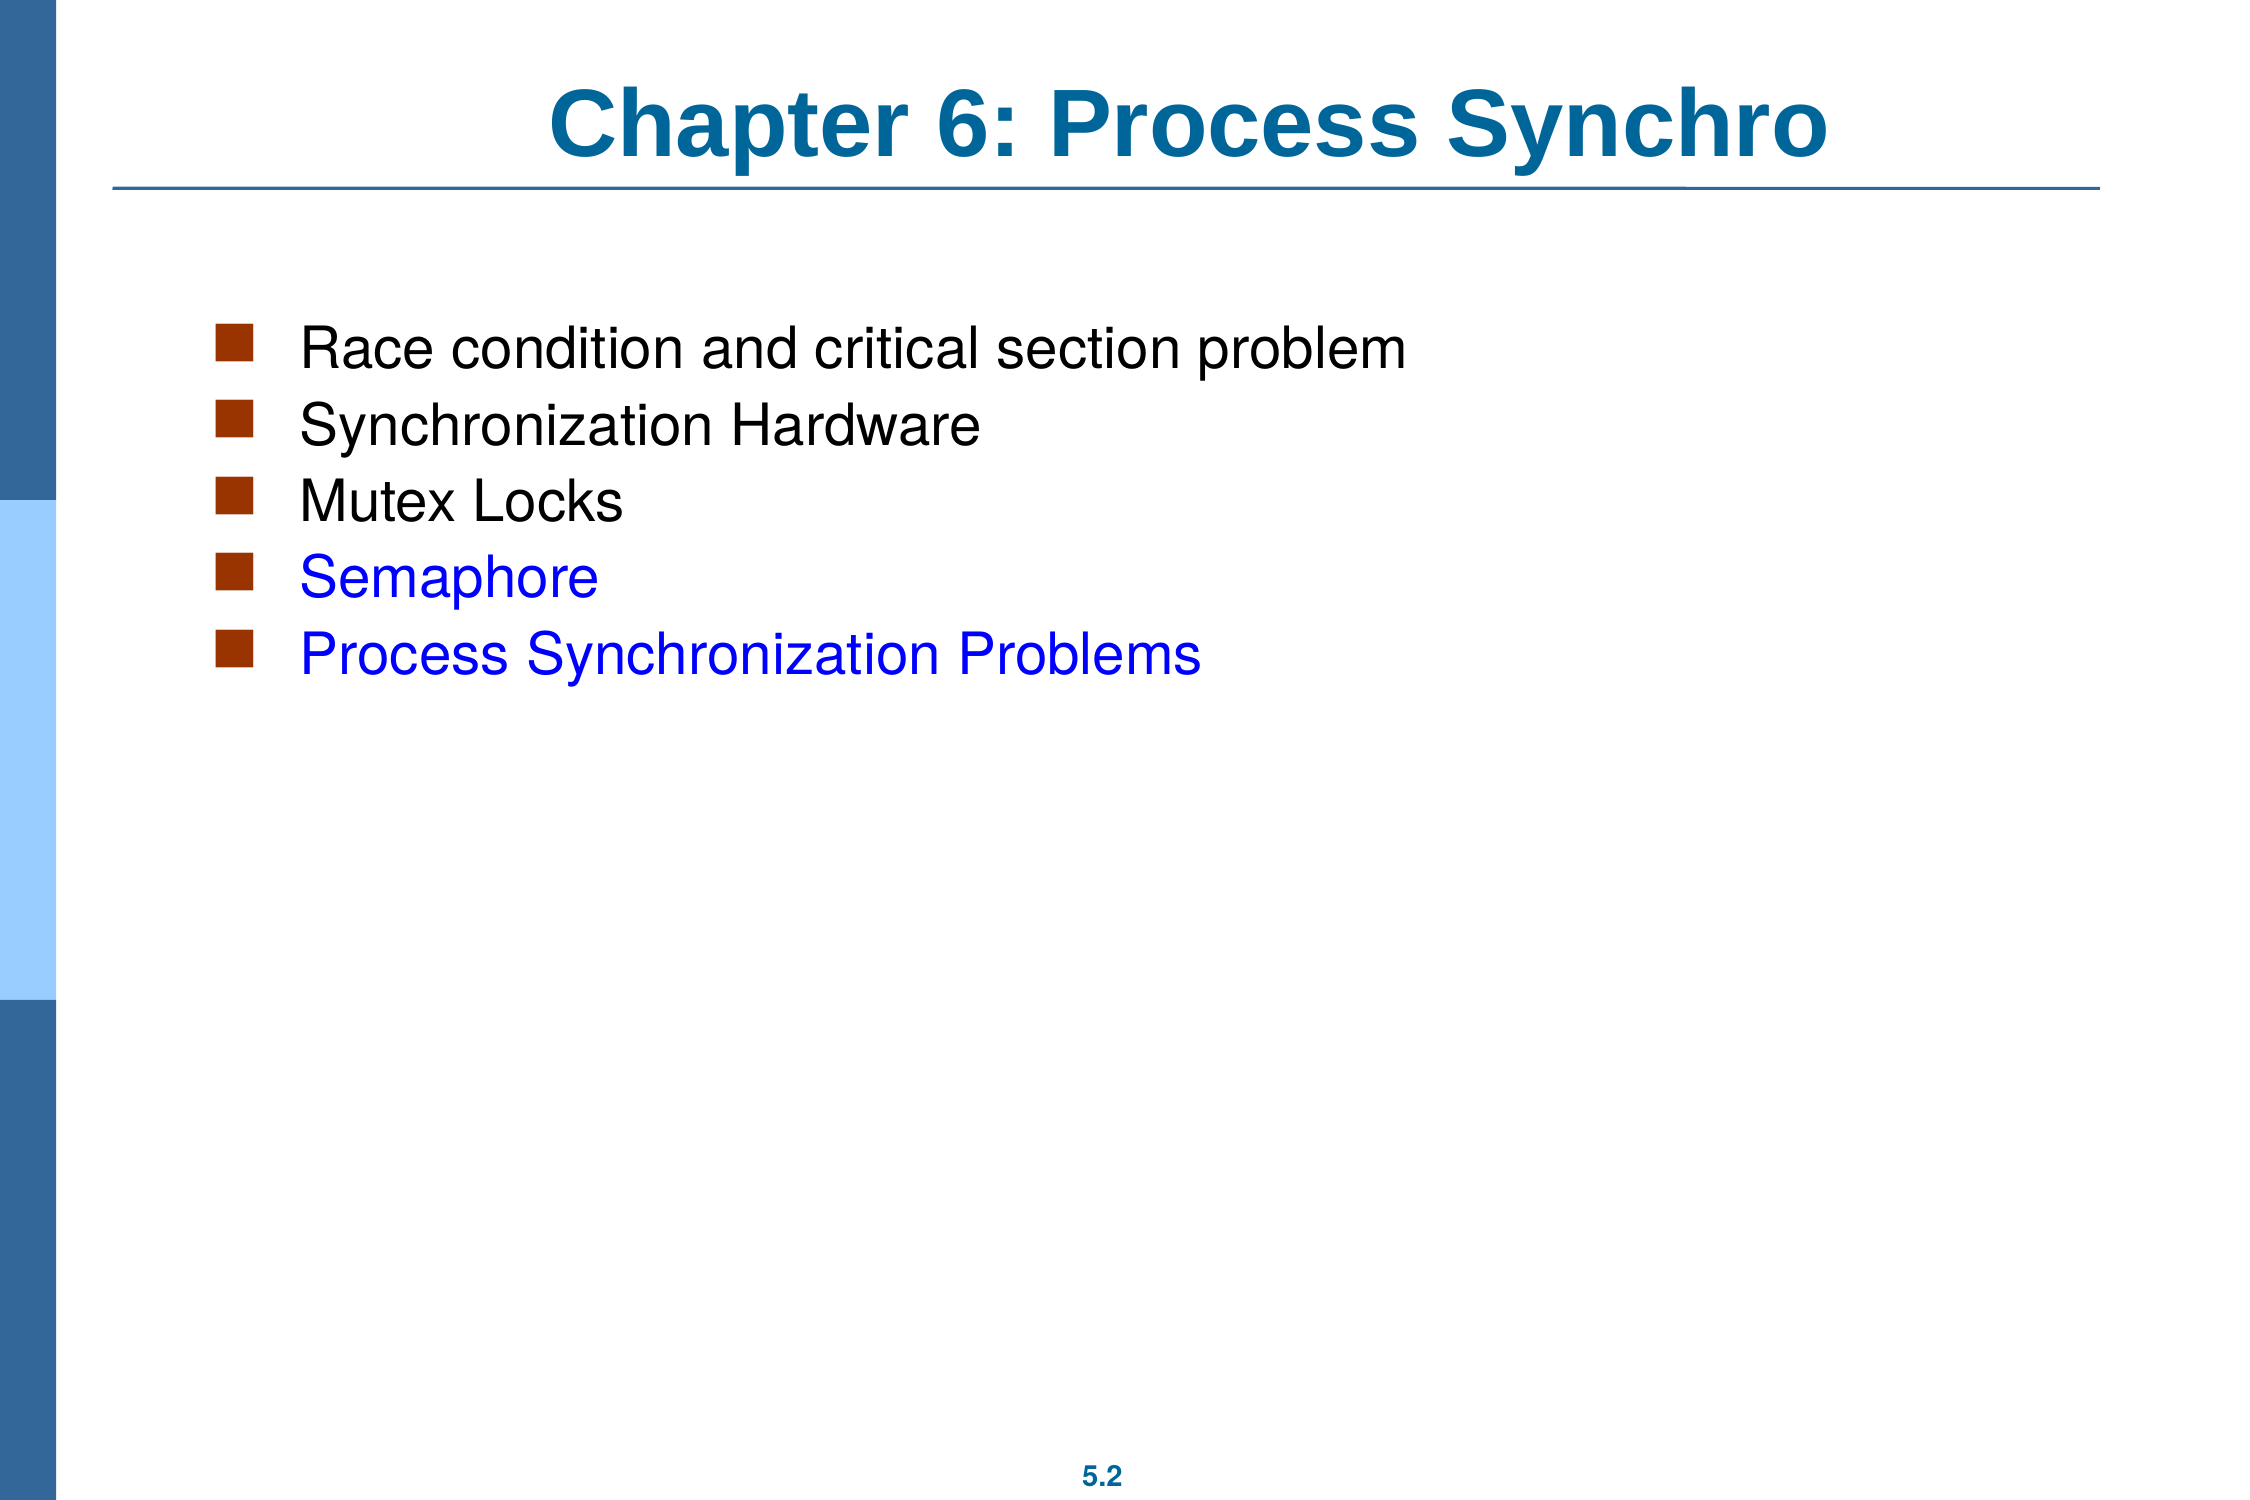

# Chapter 6: Process Synchro
Race condition and critical section problem
Synchronization Hardware
Mutex Locks
Semaphore
Process Synchronization Problems